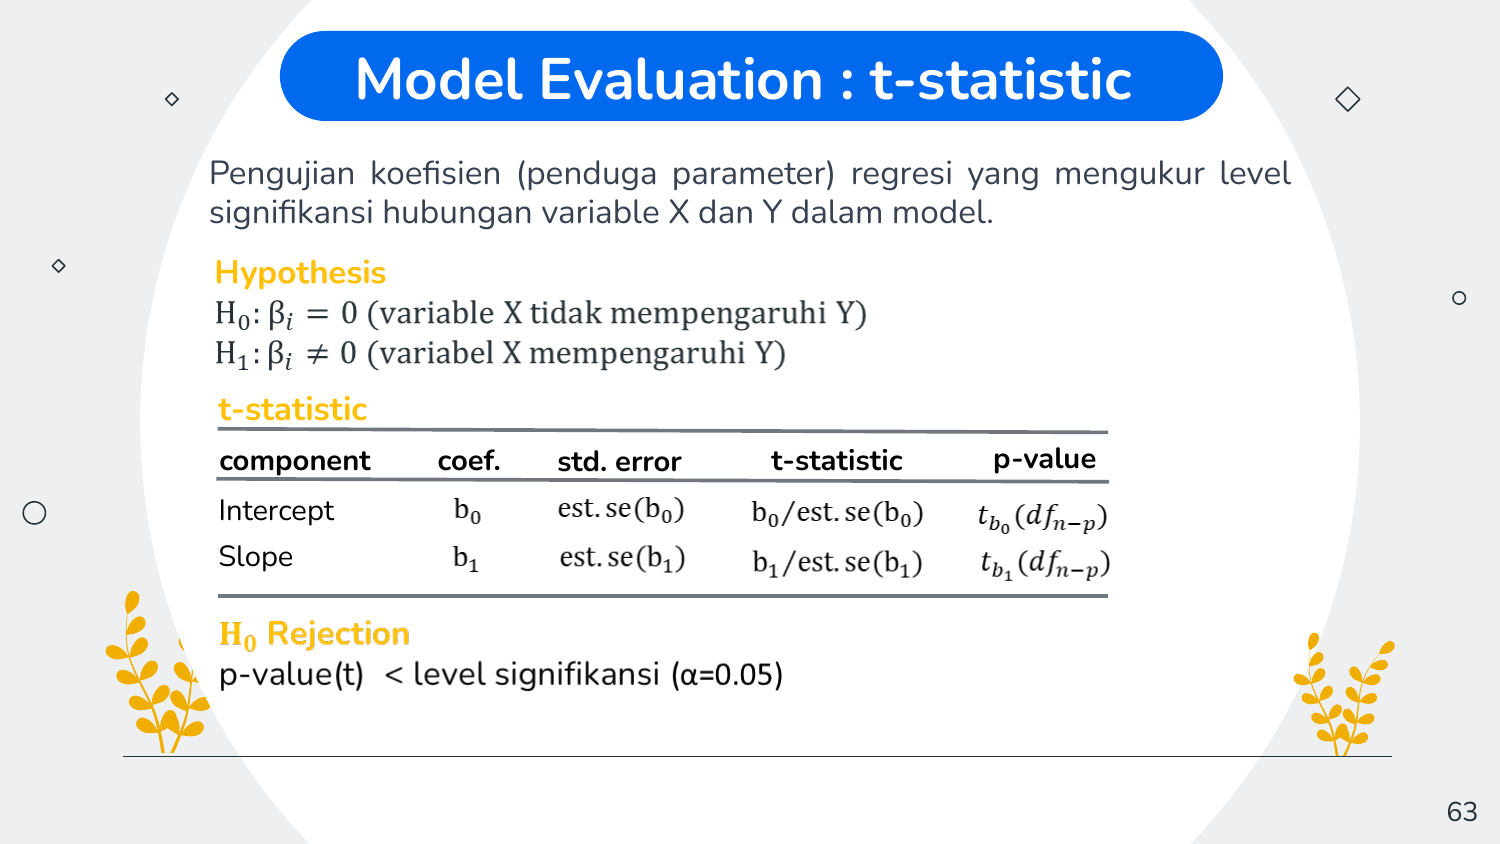

# Model Evaluation : t-statistic
Pengujian koefisien (penduga parameter) regresi yang mengukur level signifikansi hubungan variable X dan Y dalam model.

t-statistic
p-value
t-statistic
coef.
component
std. error
Intercept

Slope

63